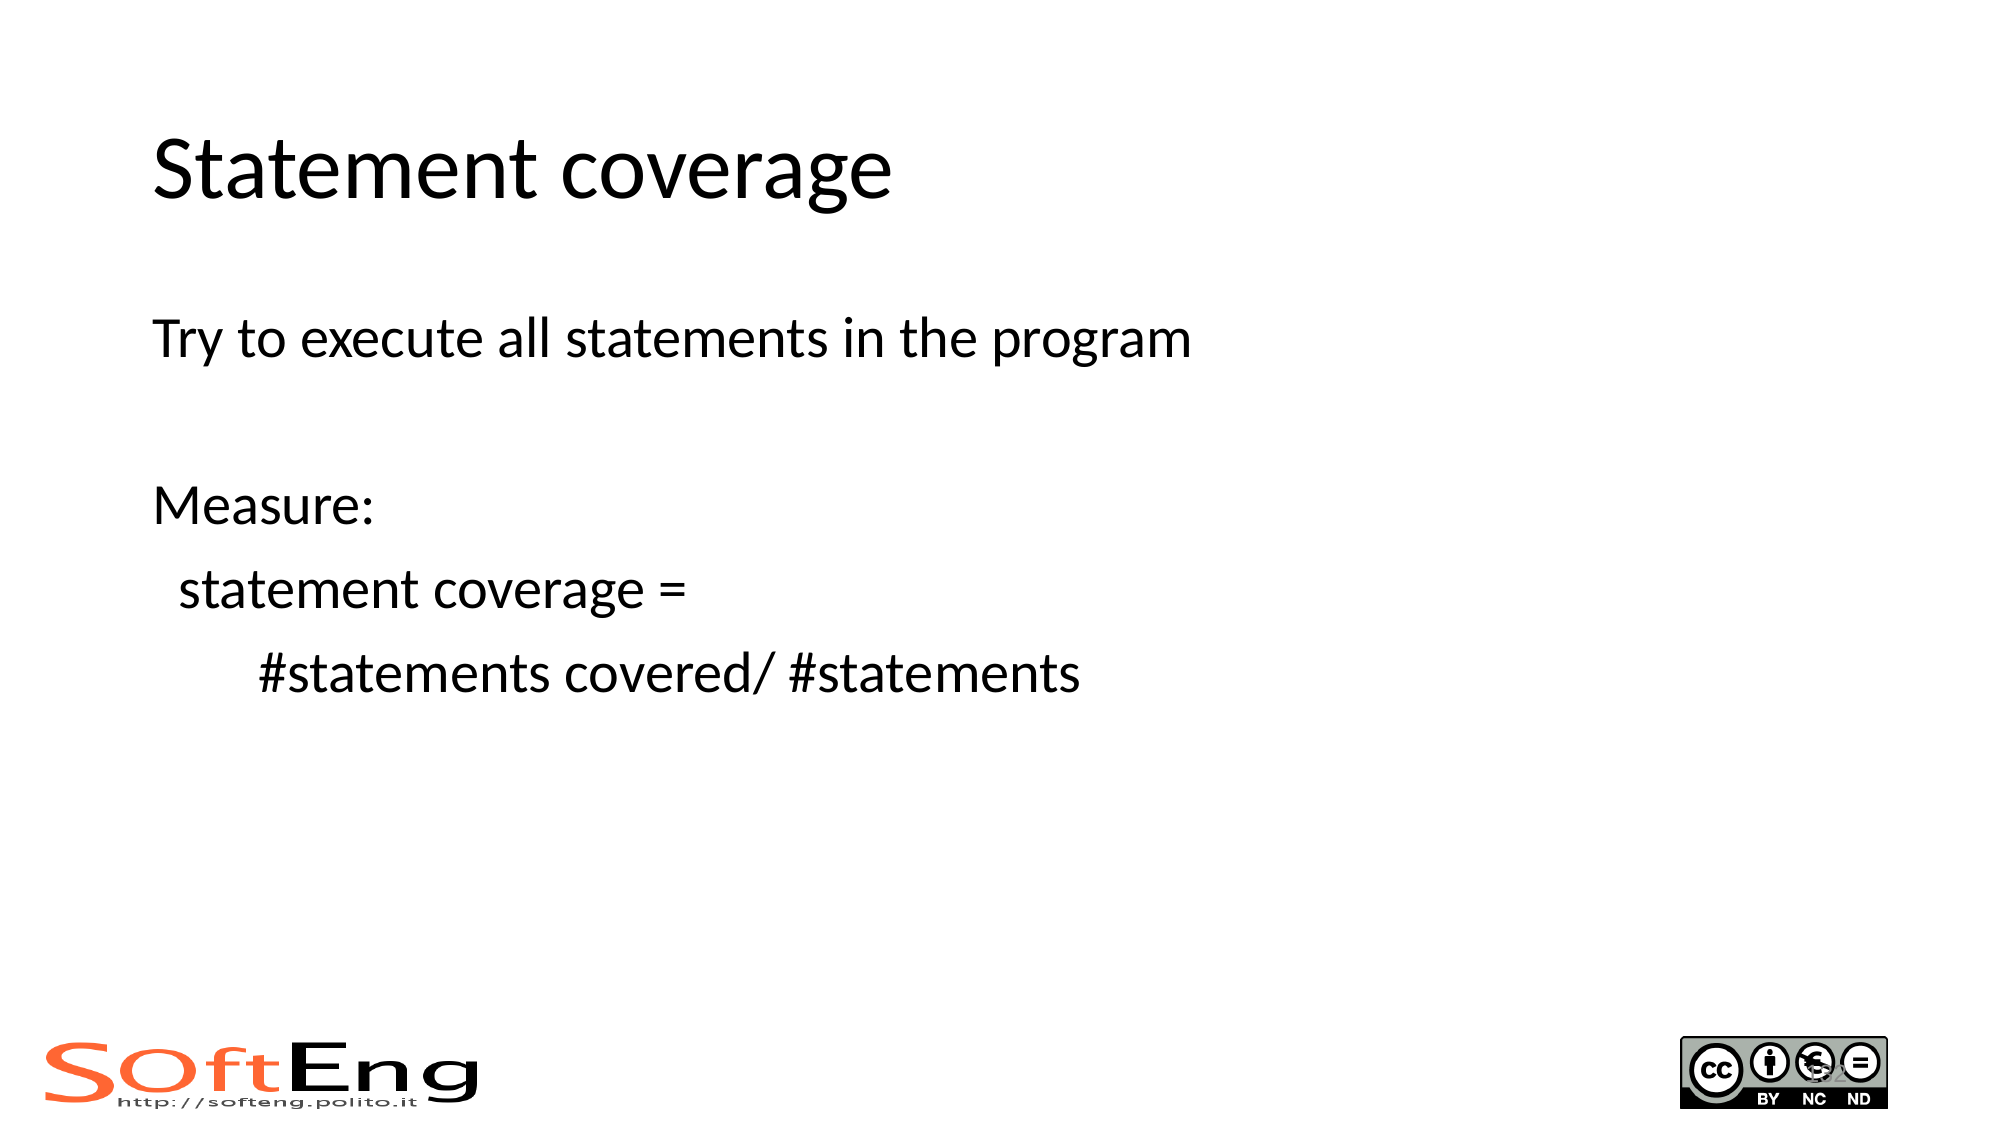

# Statement coverage
Try to execute all statements in the program

Measure:
  statement coverage =
        #statements covered/ #statements
132